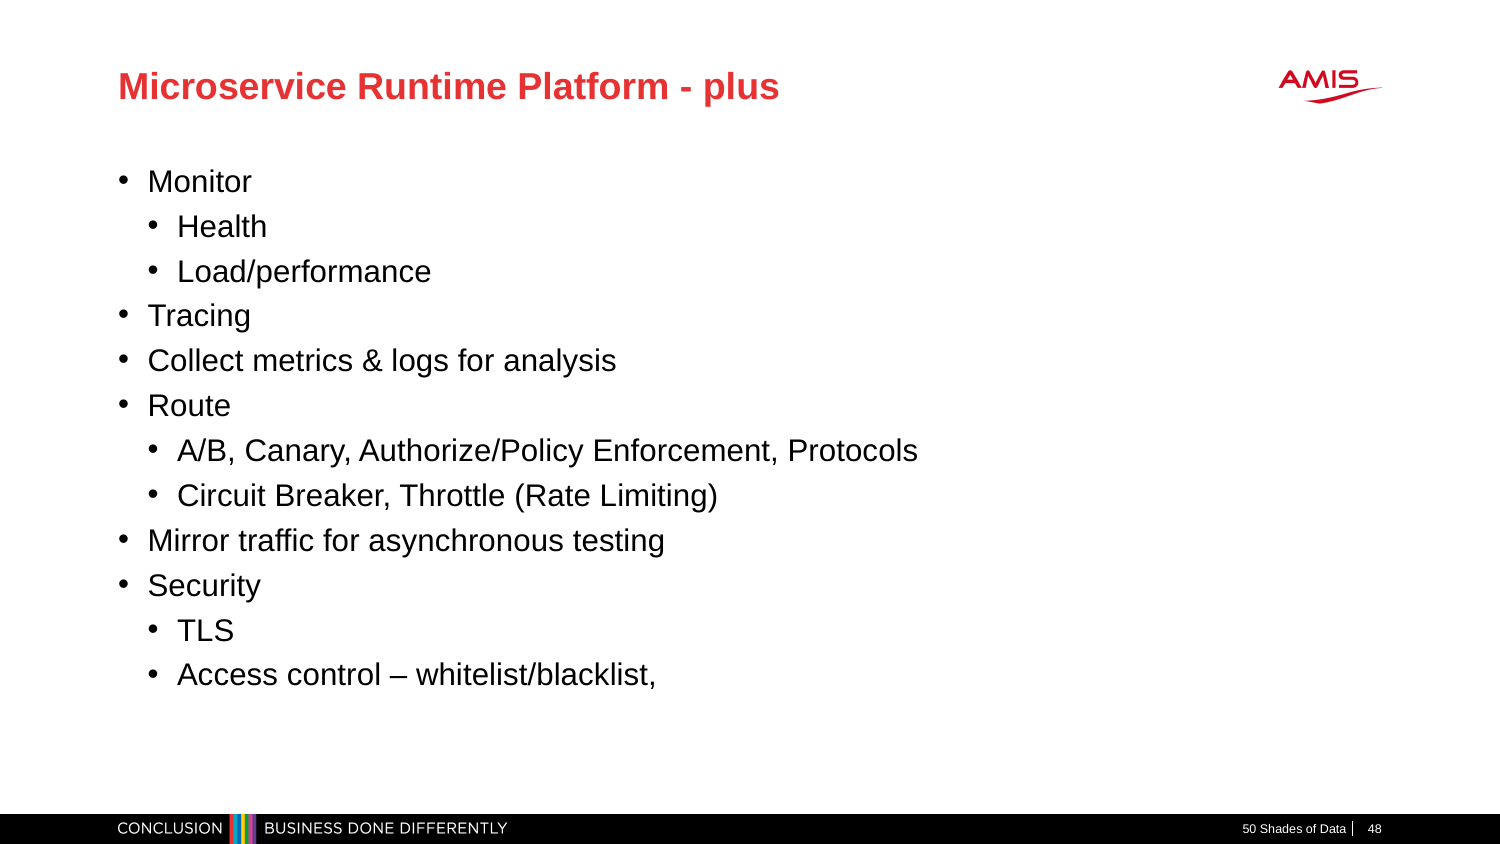

# Microservice Runtime Platform - plus
Monitor
Health
Load/performance
Tracing
Collect metrics & logs for analysis
Route
A/B, Canary, Authorize/Policy Enforcement, Protocols
Circuit Breaker, Throttle (Rate Limiting)
Mirror traffic for asynchronous testing
Security
TLS
Access control – whitelist/blacklist,

50 Shades of Data
48